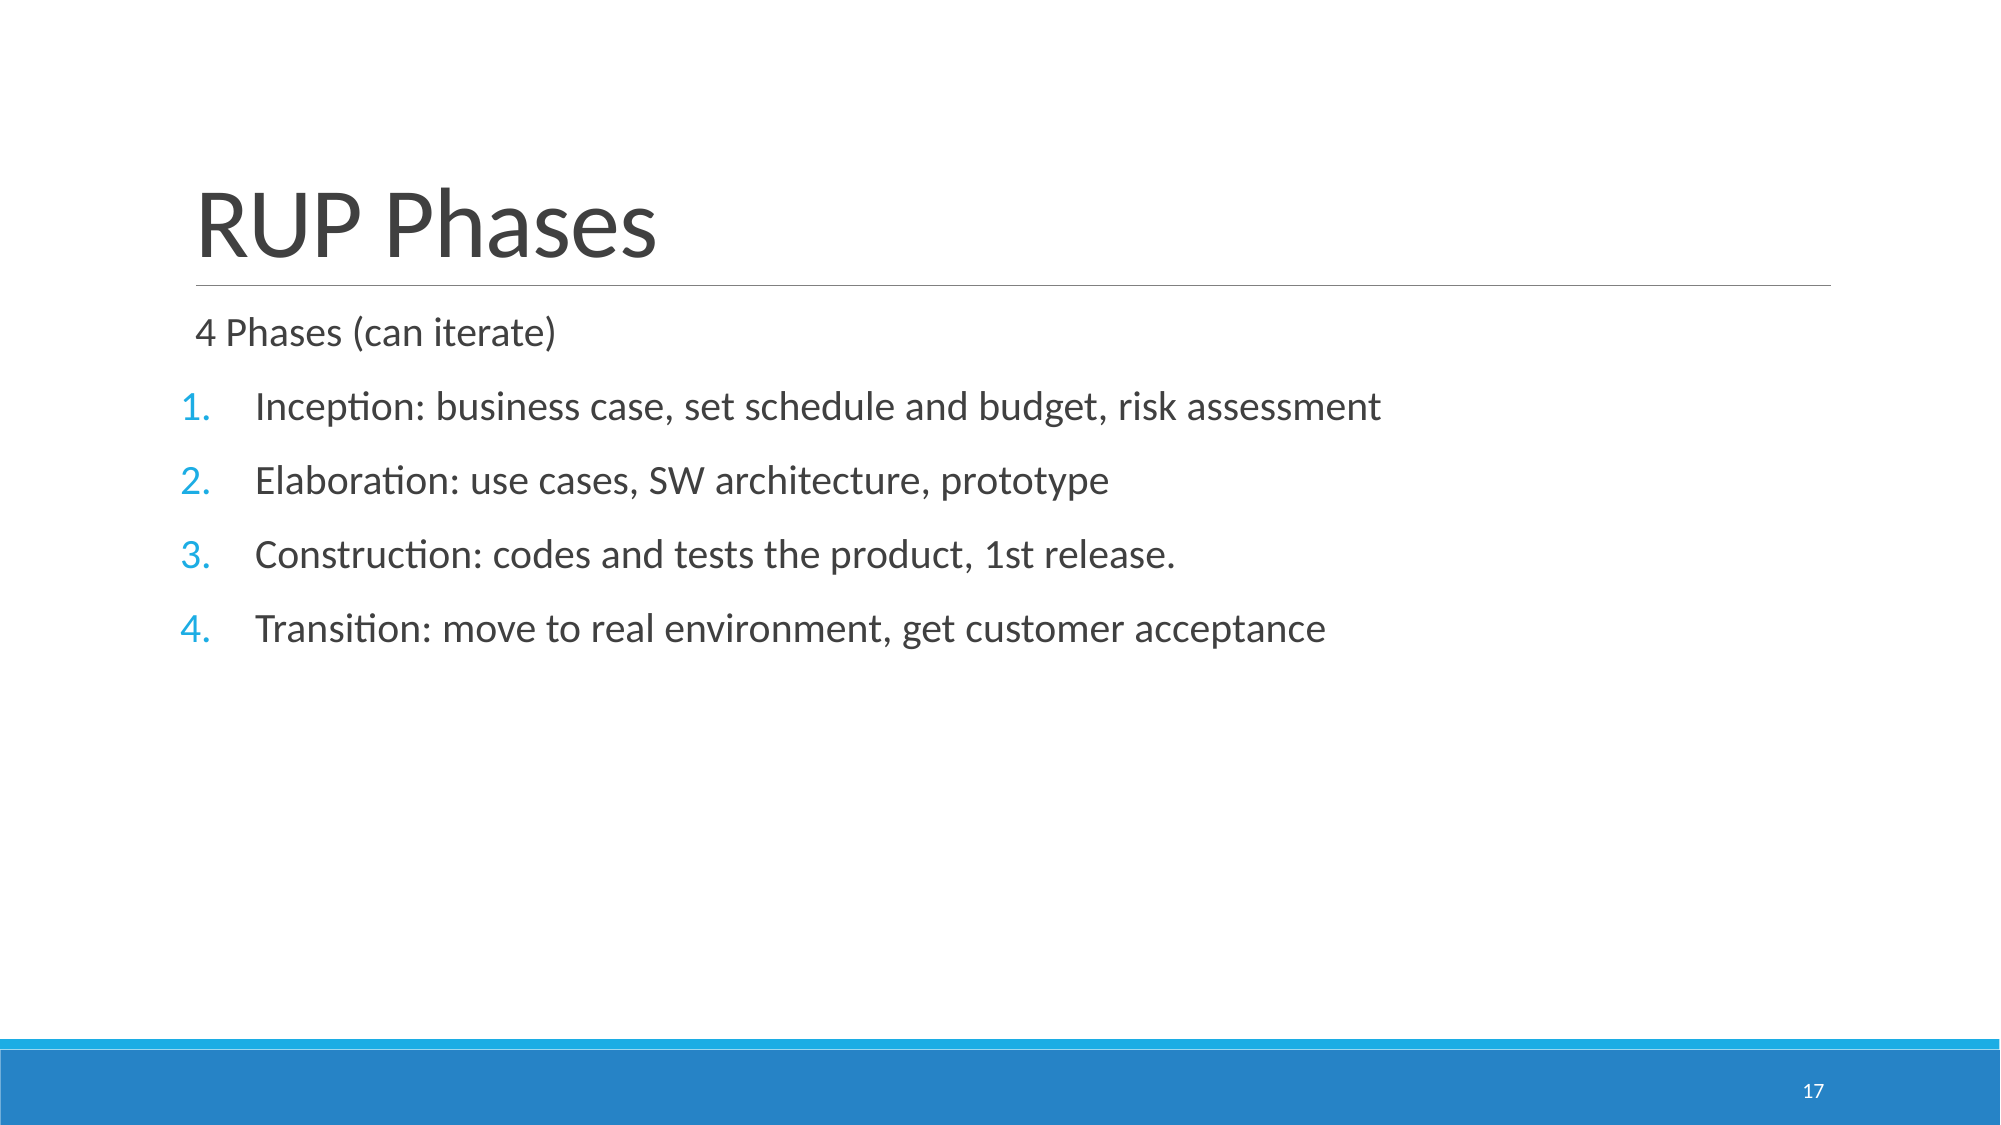

# RUP Phases
4 Phases (can iterate)
Inception: business case, set schedule and budget, risk assessment
Elaboration: use cases, SW architecture, prototype
Construction: codes and tests the product, 1st release.
Transition: move to real environment, get customer acceptance

17